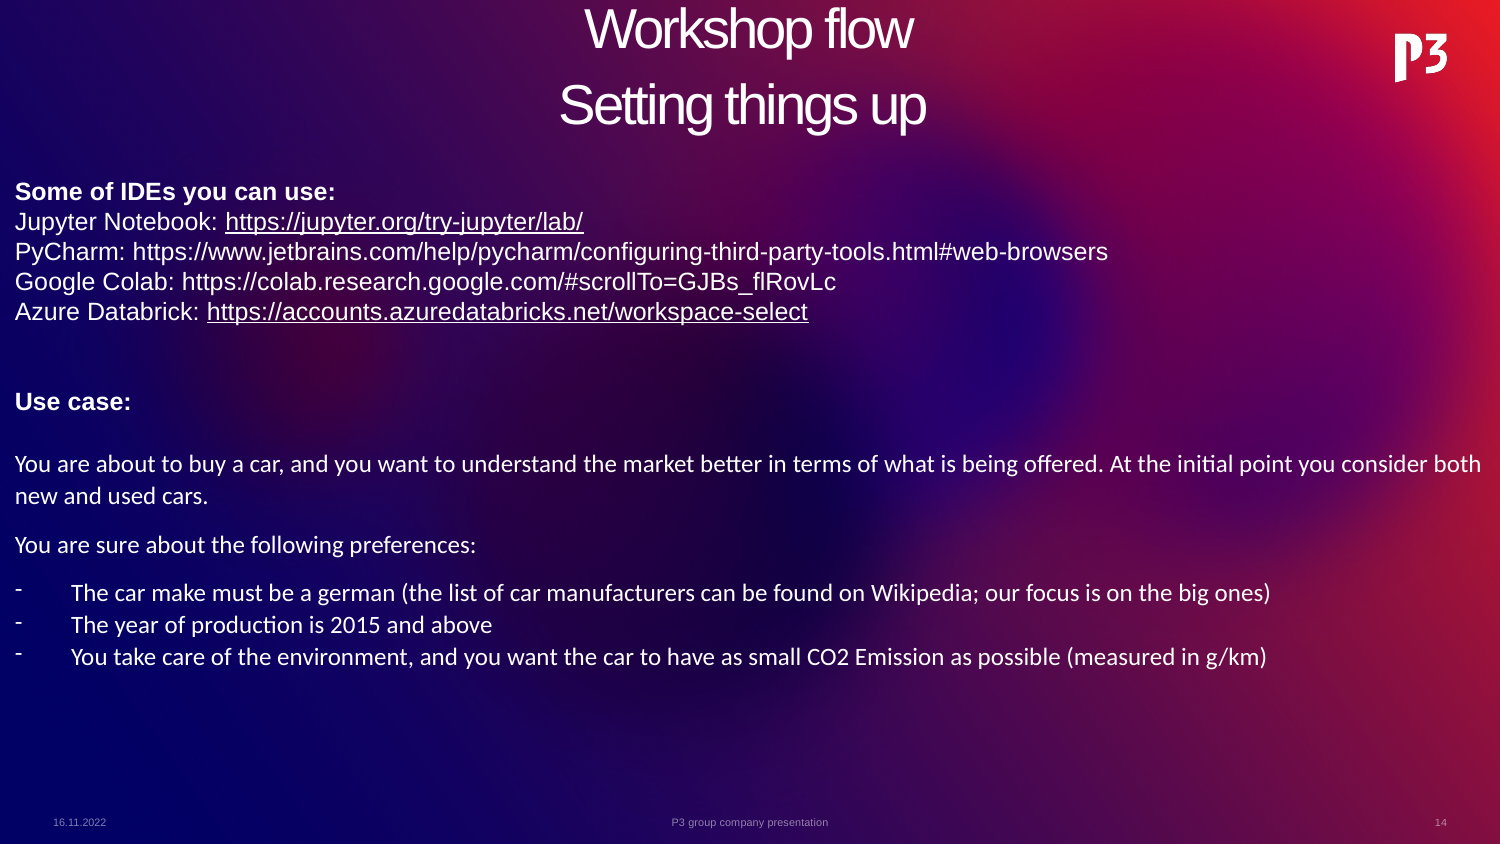

Workshop flow
Setting things up

Some of IDEs you can use:
Jupyter Notebook: https://jupyter.org/try-jupyter/lab/
PyCharm: https://www.jetbrains.com/help/pycharm/configuring-third-party-tools.html#web-browsers
Google Colab: https://colab.research.google.com/#scrollTo=GJBs_flRovLc
Azure Databrick: https://accounts.azuredatabricks.net/workspace-select

Use case:

You are about to buy a car, and you want to understand the market better in terms of what is being offered. At the initial point you consider both new and used cars.
You are sure about the following preferences:
The car make must be a german (the list of car manufacturers can be found on Wikipedia; our focus is on the big ones)
The year of production is 2015 and above
You take care of the environment, and you want the car to have as small CO2 Emission as possible (measured in g/km)

16.11.2022
P3 group company presentation
14